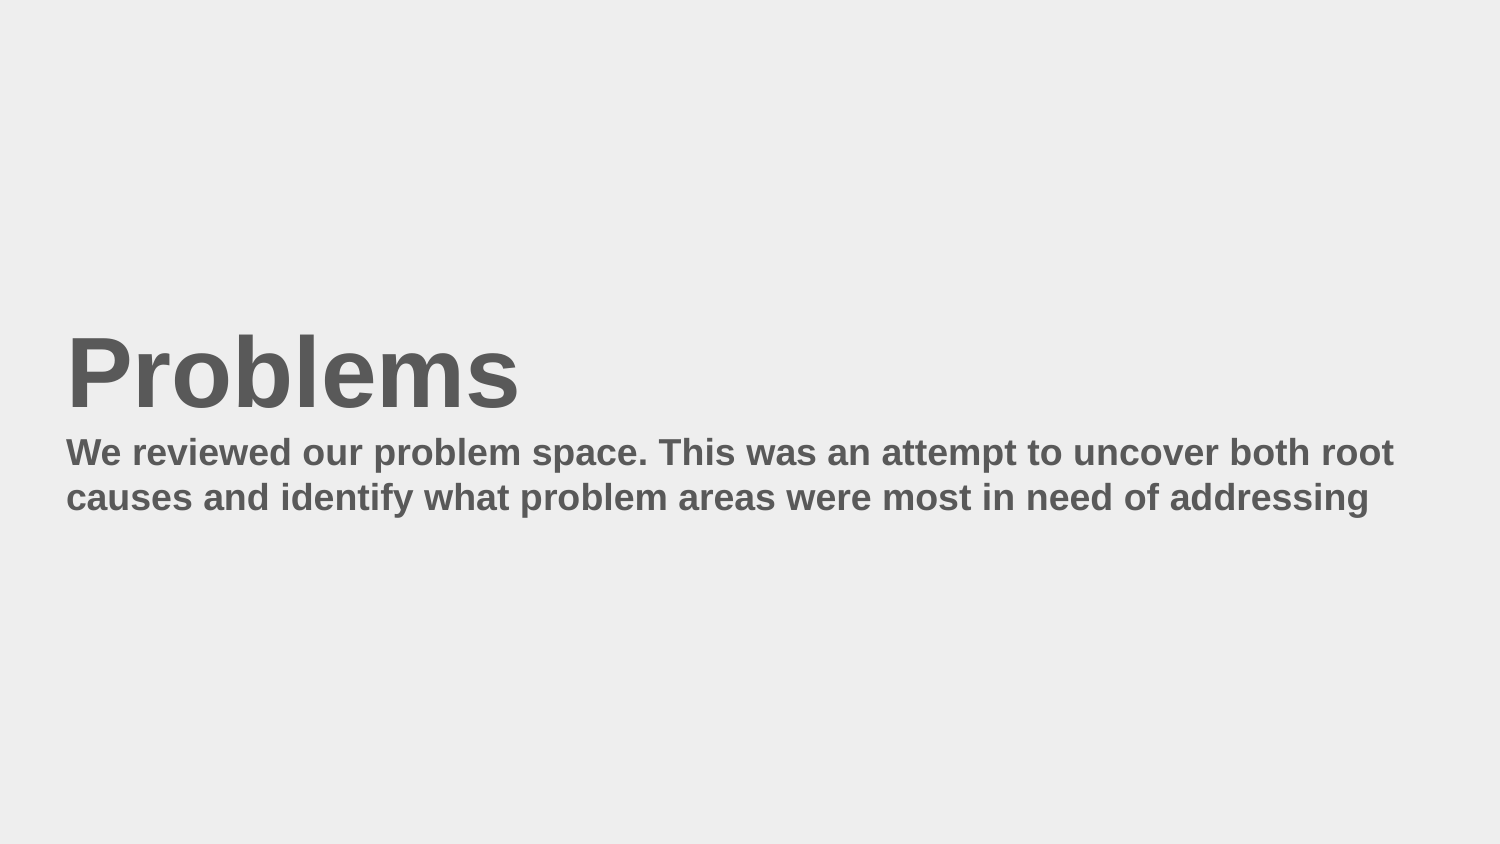

# Problems We reviewed our problem space. This was an attempt to uncover both root causes and identify what problem areas were most in need of addressing